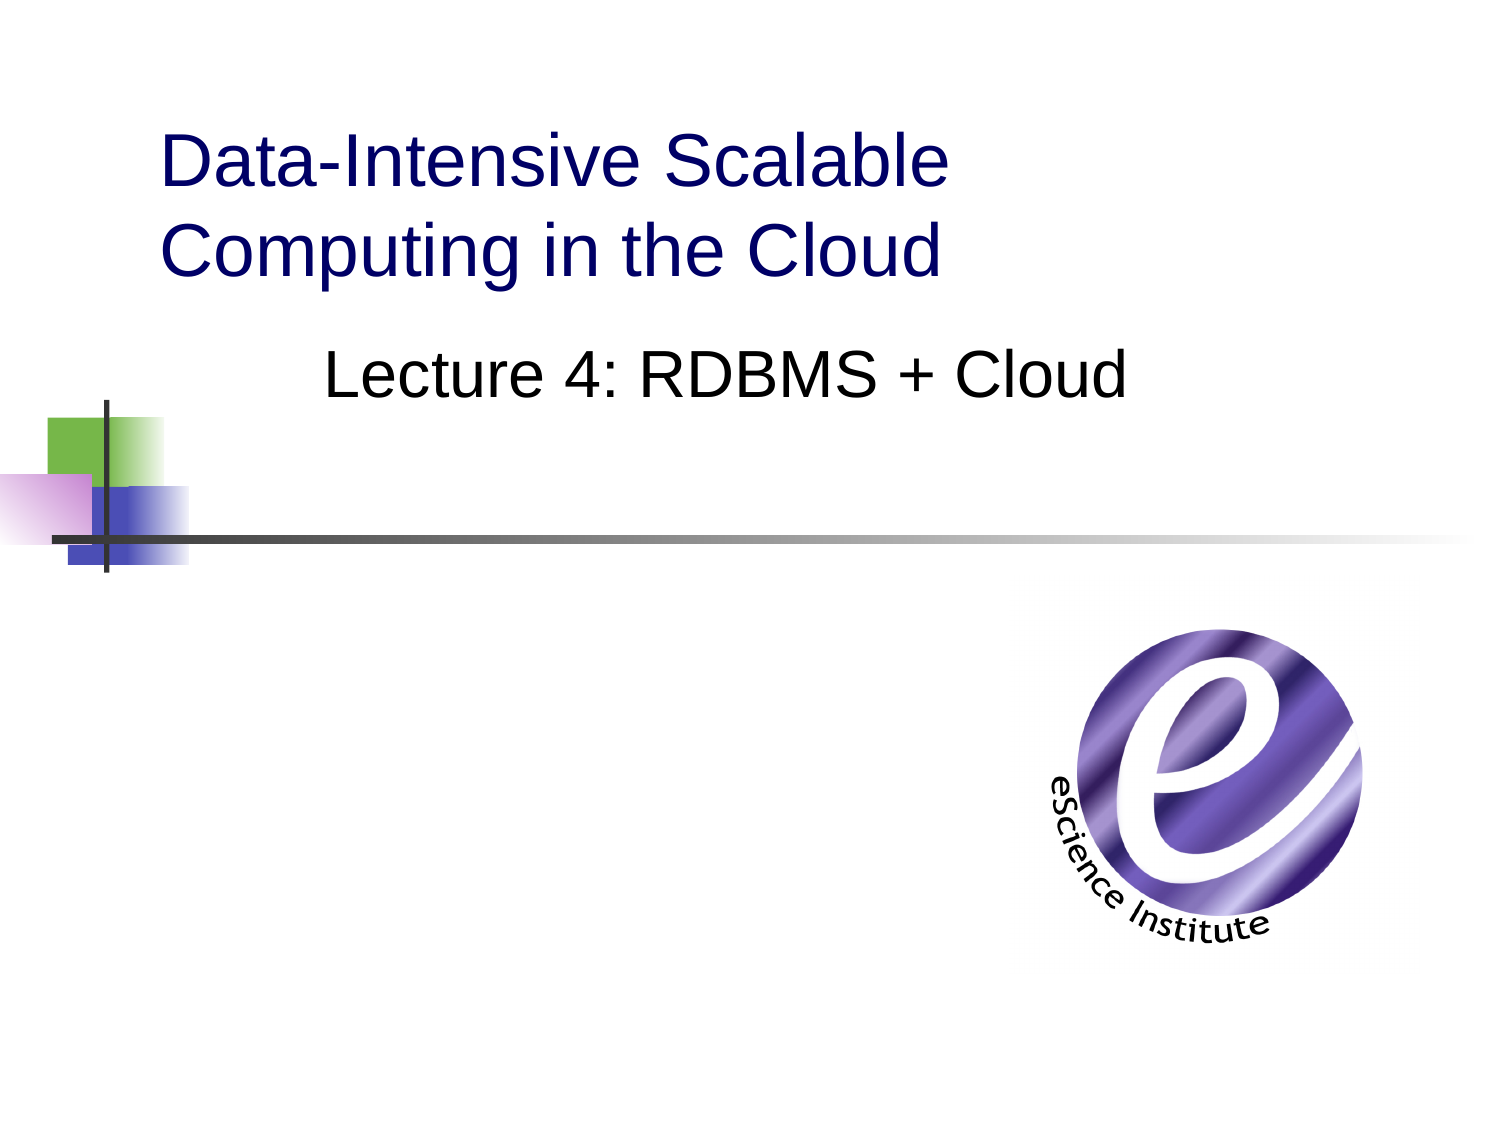

# Data-Intensive Scalable Computing in the Cloud

Lecture 4: RDBMS + Cloud